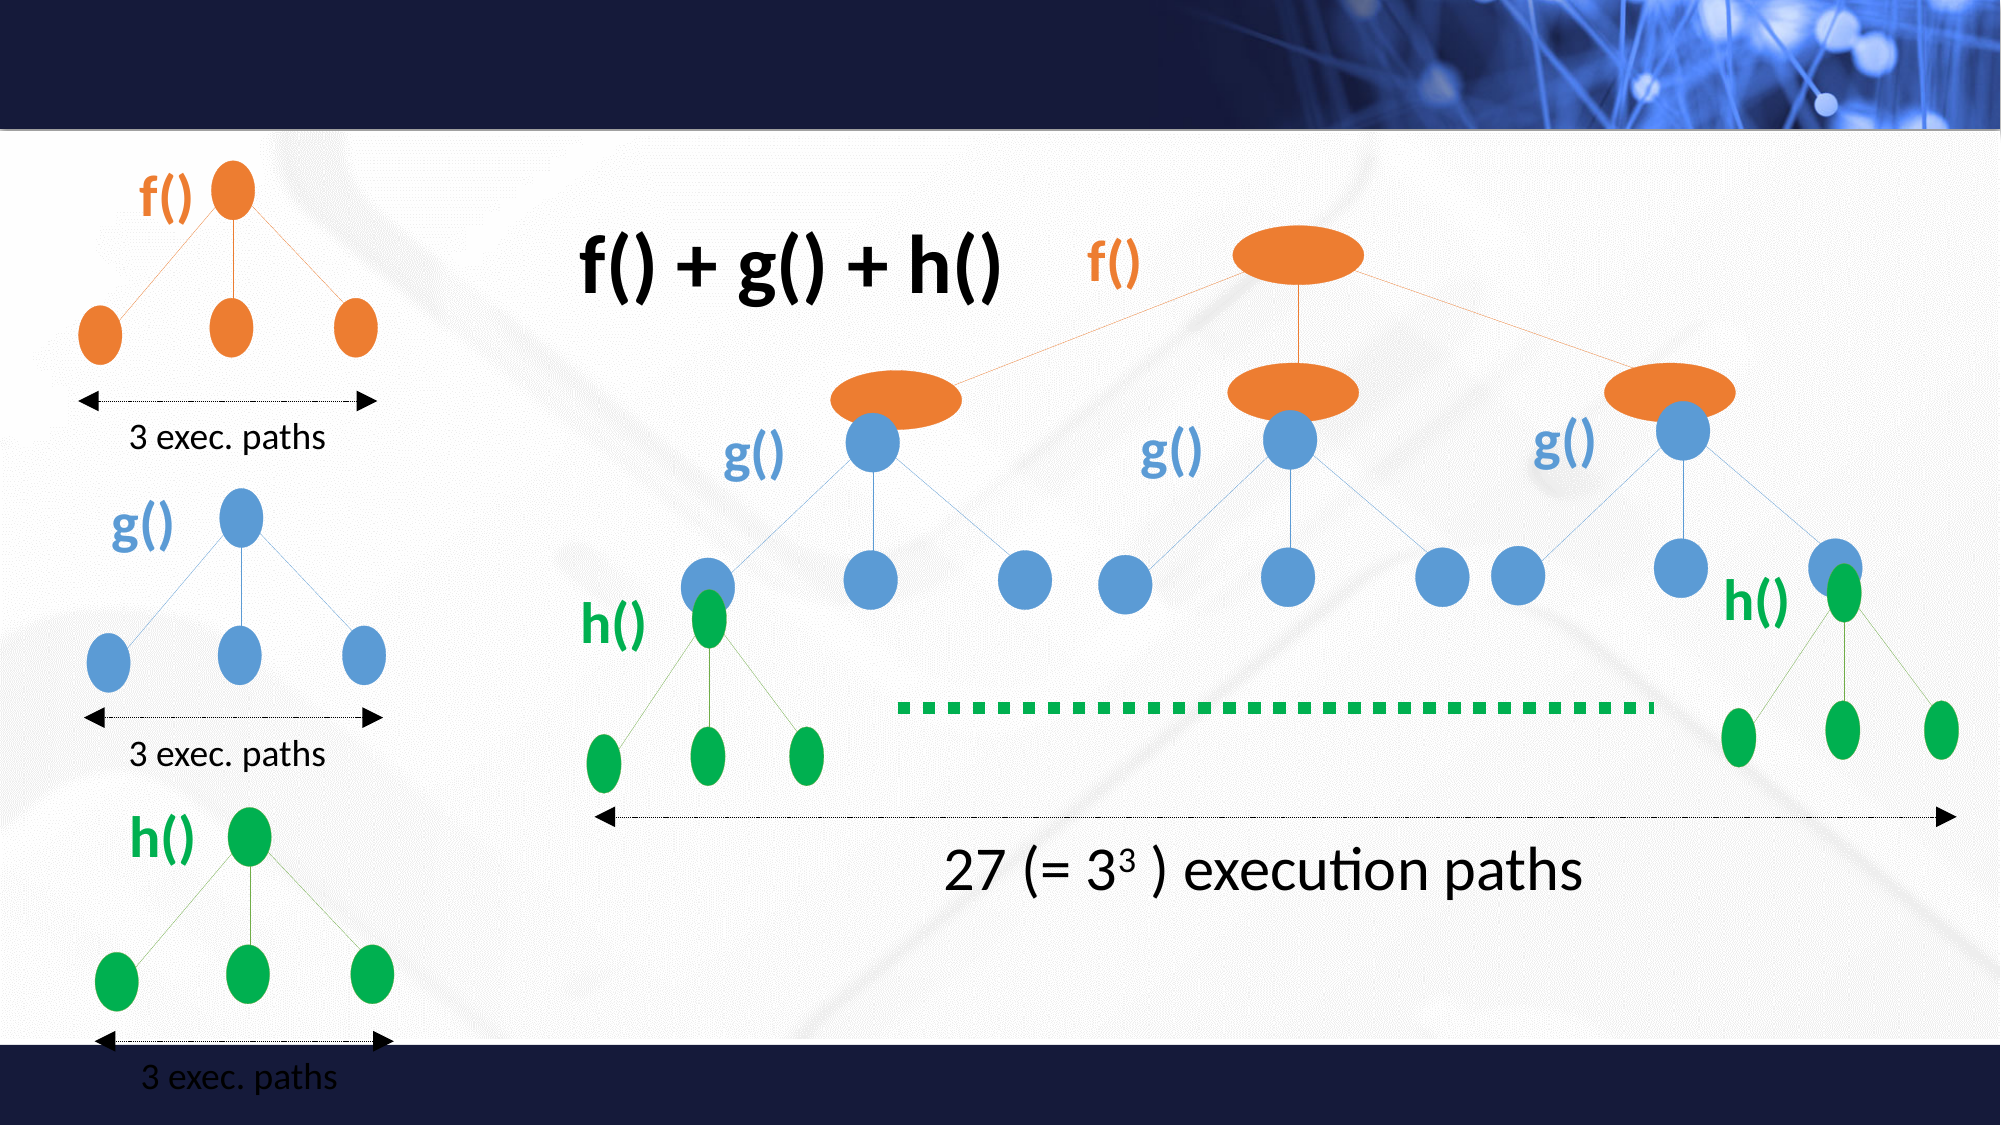

f()

f() + g() + h()
f()

g()

g()

g()

27 (= 33 ) execution paths
3 exec. paths
g()

h()

h()

3 exec. paths
h()

3 exec. paths